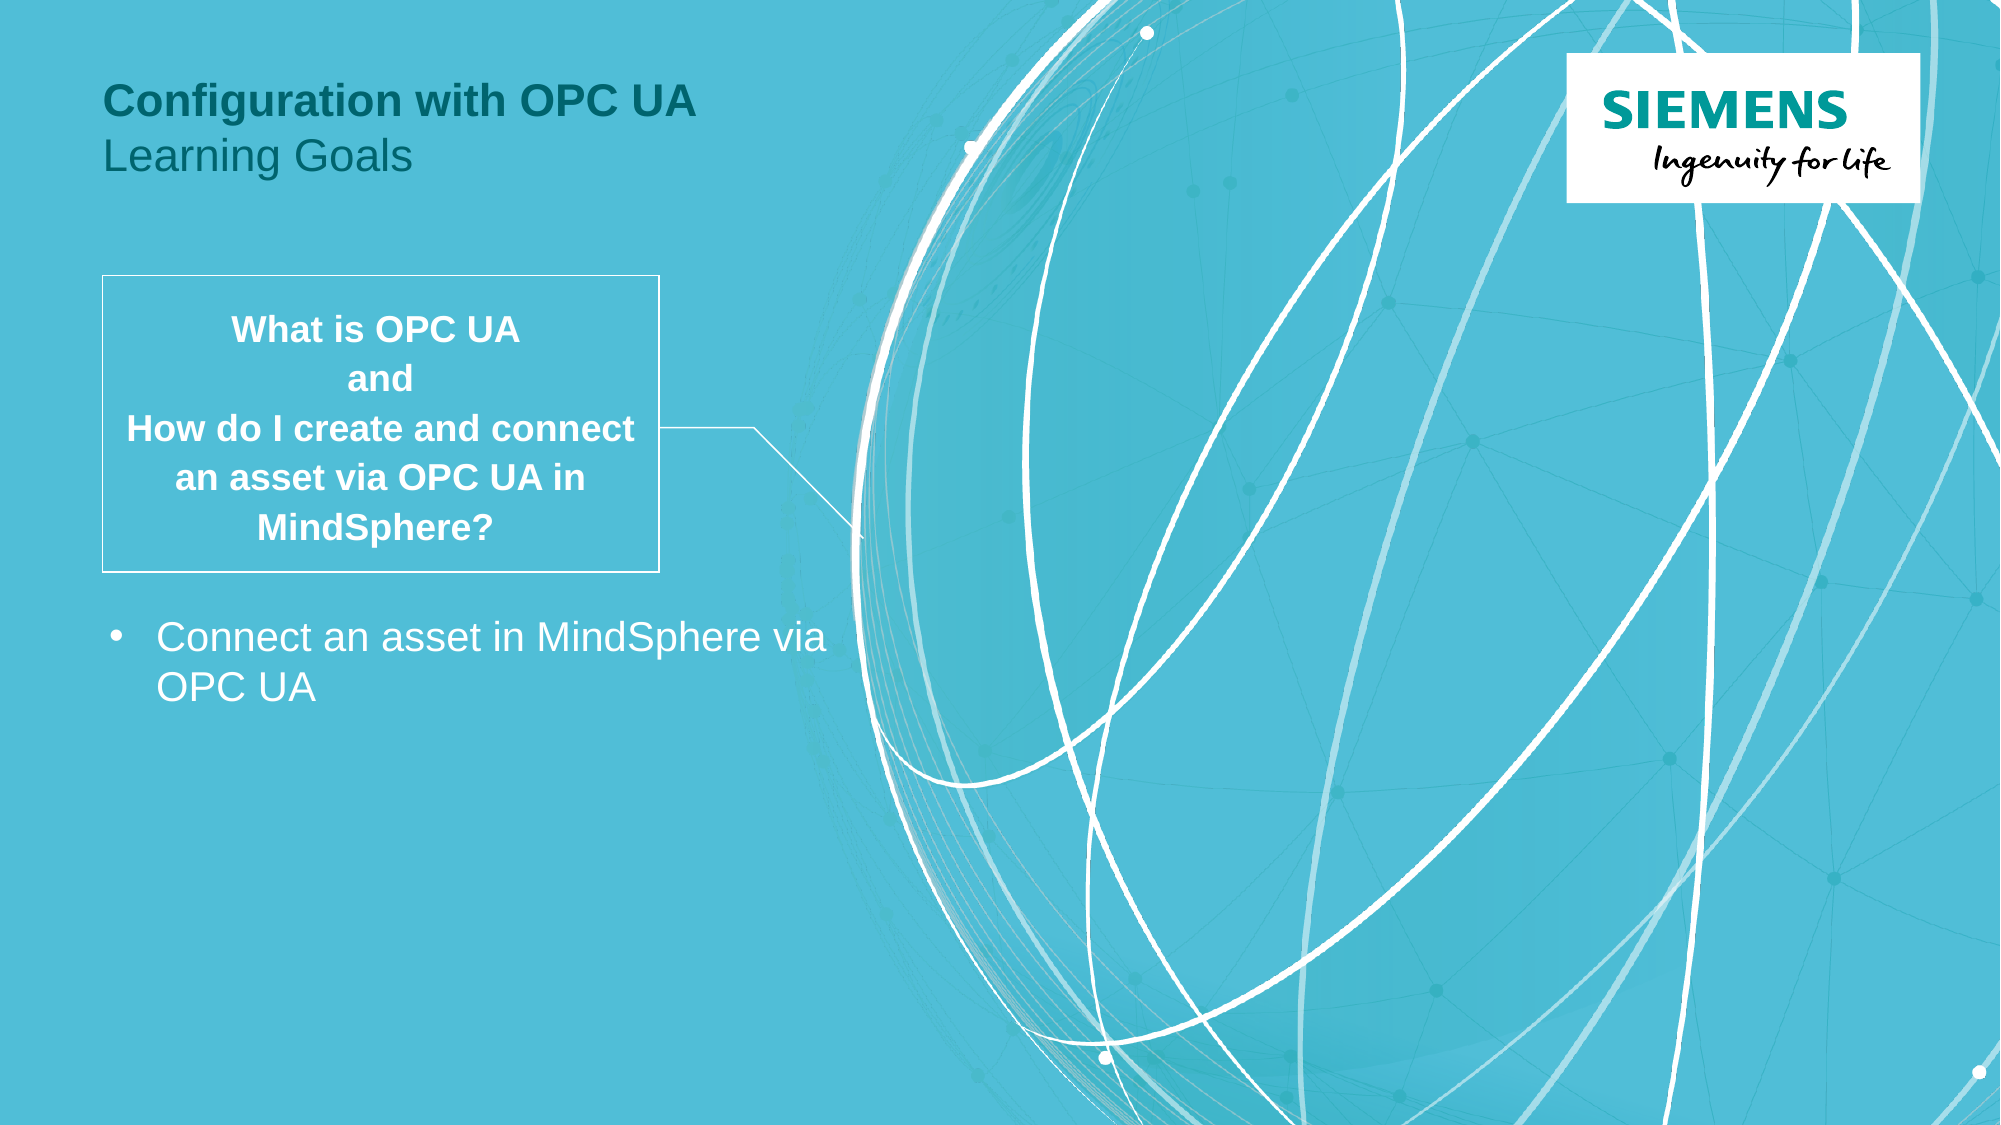

# Configuration with OPC UA Learning Goals
What is OPC UA
and
How do I create and connect an asset via OPC UA in MindSphere?
Connect an asset in MindSphere via OPC UA